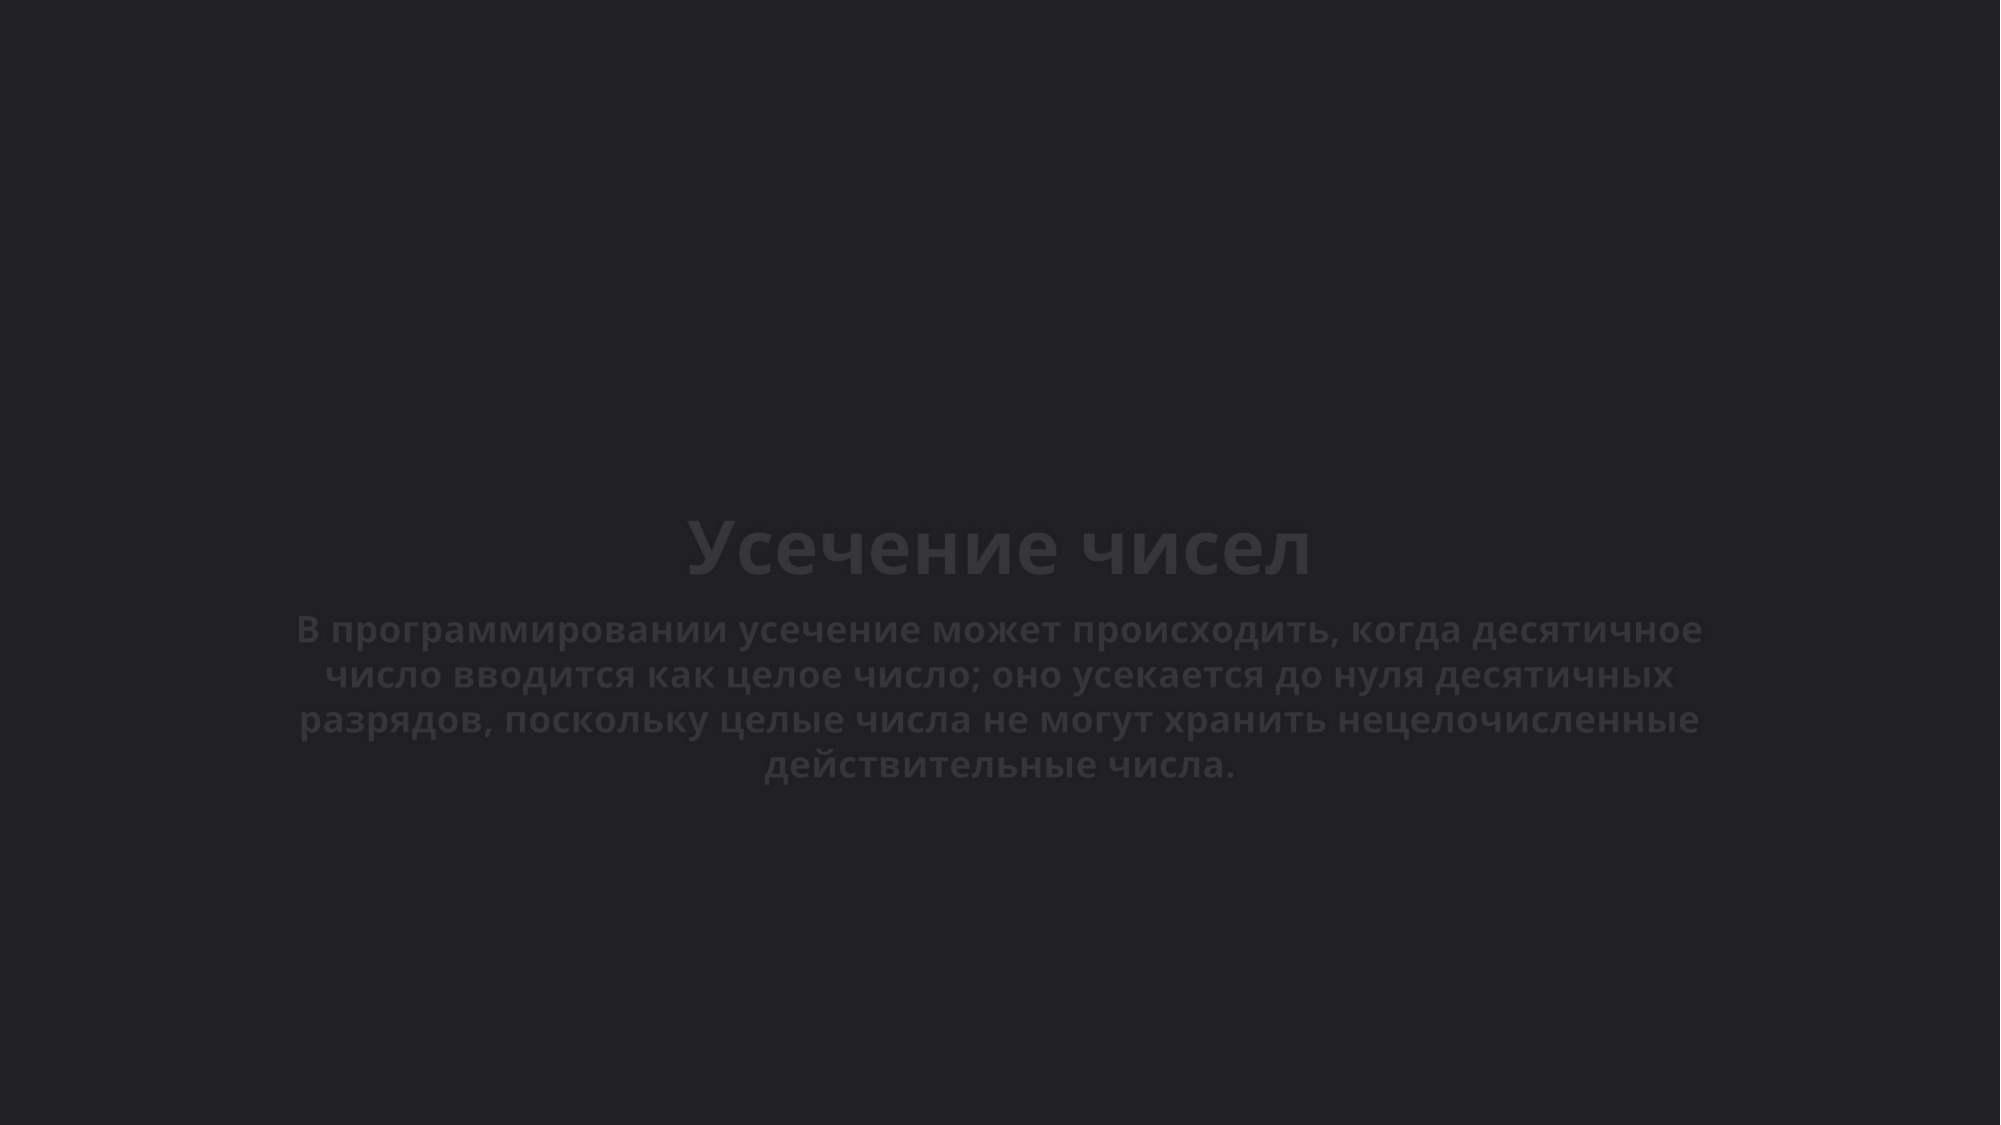

Усечение чисел
В программировании усечение может происходить, когда десятичное число вводится как целое число; оно усекается до нуля десятичных разрядов, поскольку целые числа не могут хранить нецелочисленные действительные числа.